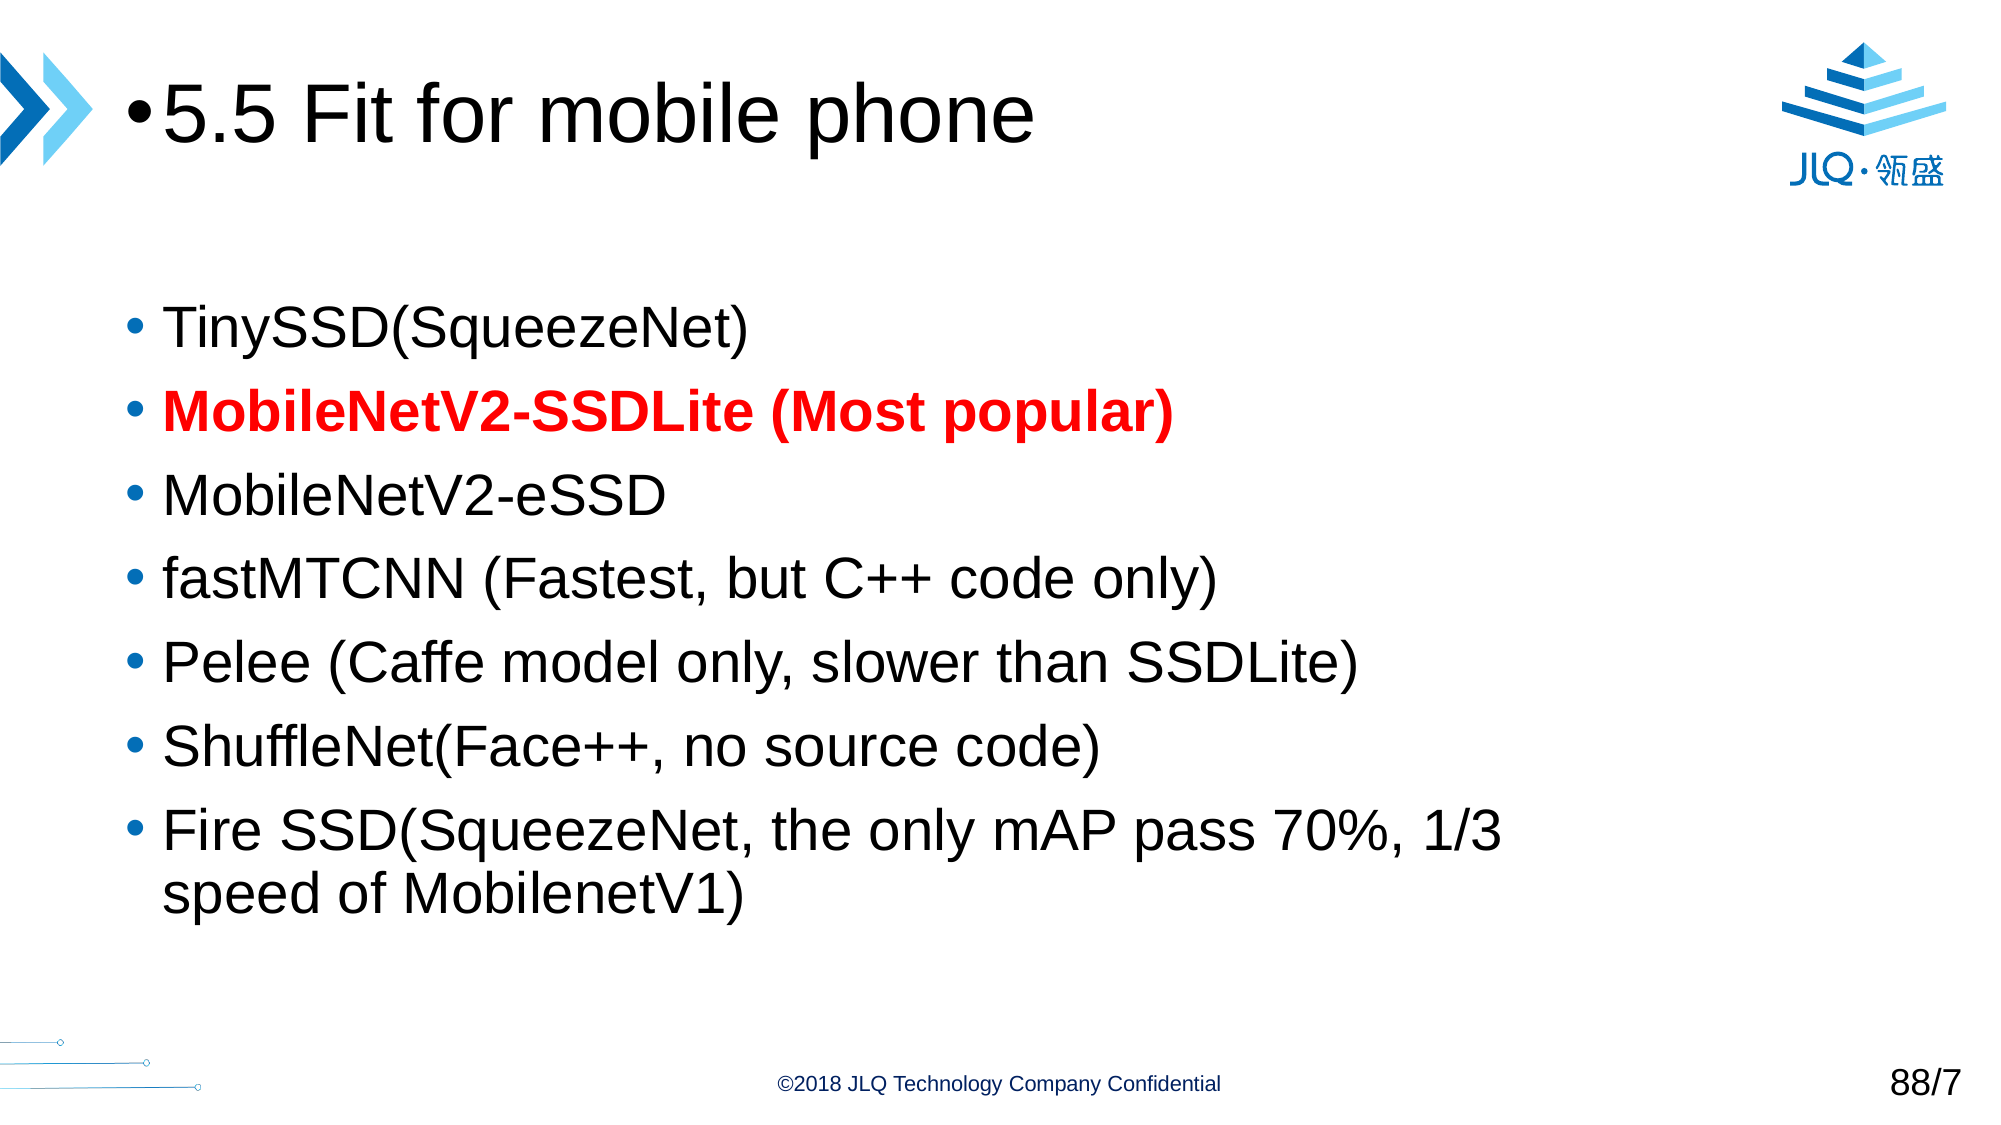

5.5 Fit for mobile phone

TinySSD(SqueezeNet)
MobileNetV2-SSDLite (Most popular)
MobileNetV2-eSSD
fastMTCNN (Fastest, but C++ code only)
Pelee (Caffe model only, slower than SSDLite)
ShuffleNet(Face++, no source code)
Fire SSD(SqueezeNet, the only mAP pass 70%, 1/3 speed of MobilenetV1)

88/7